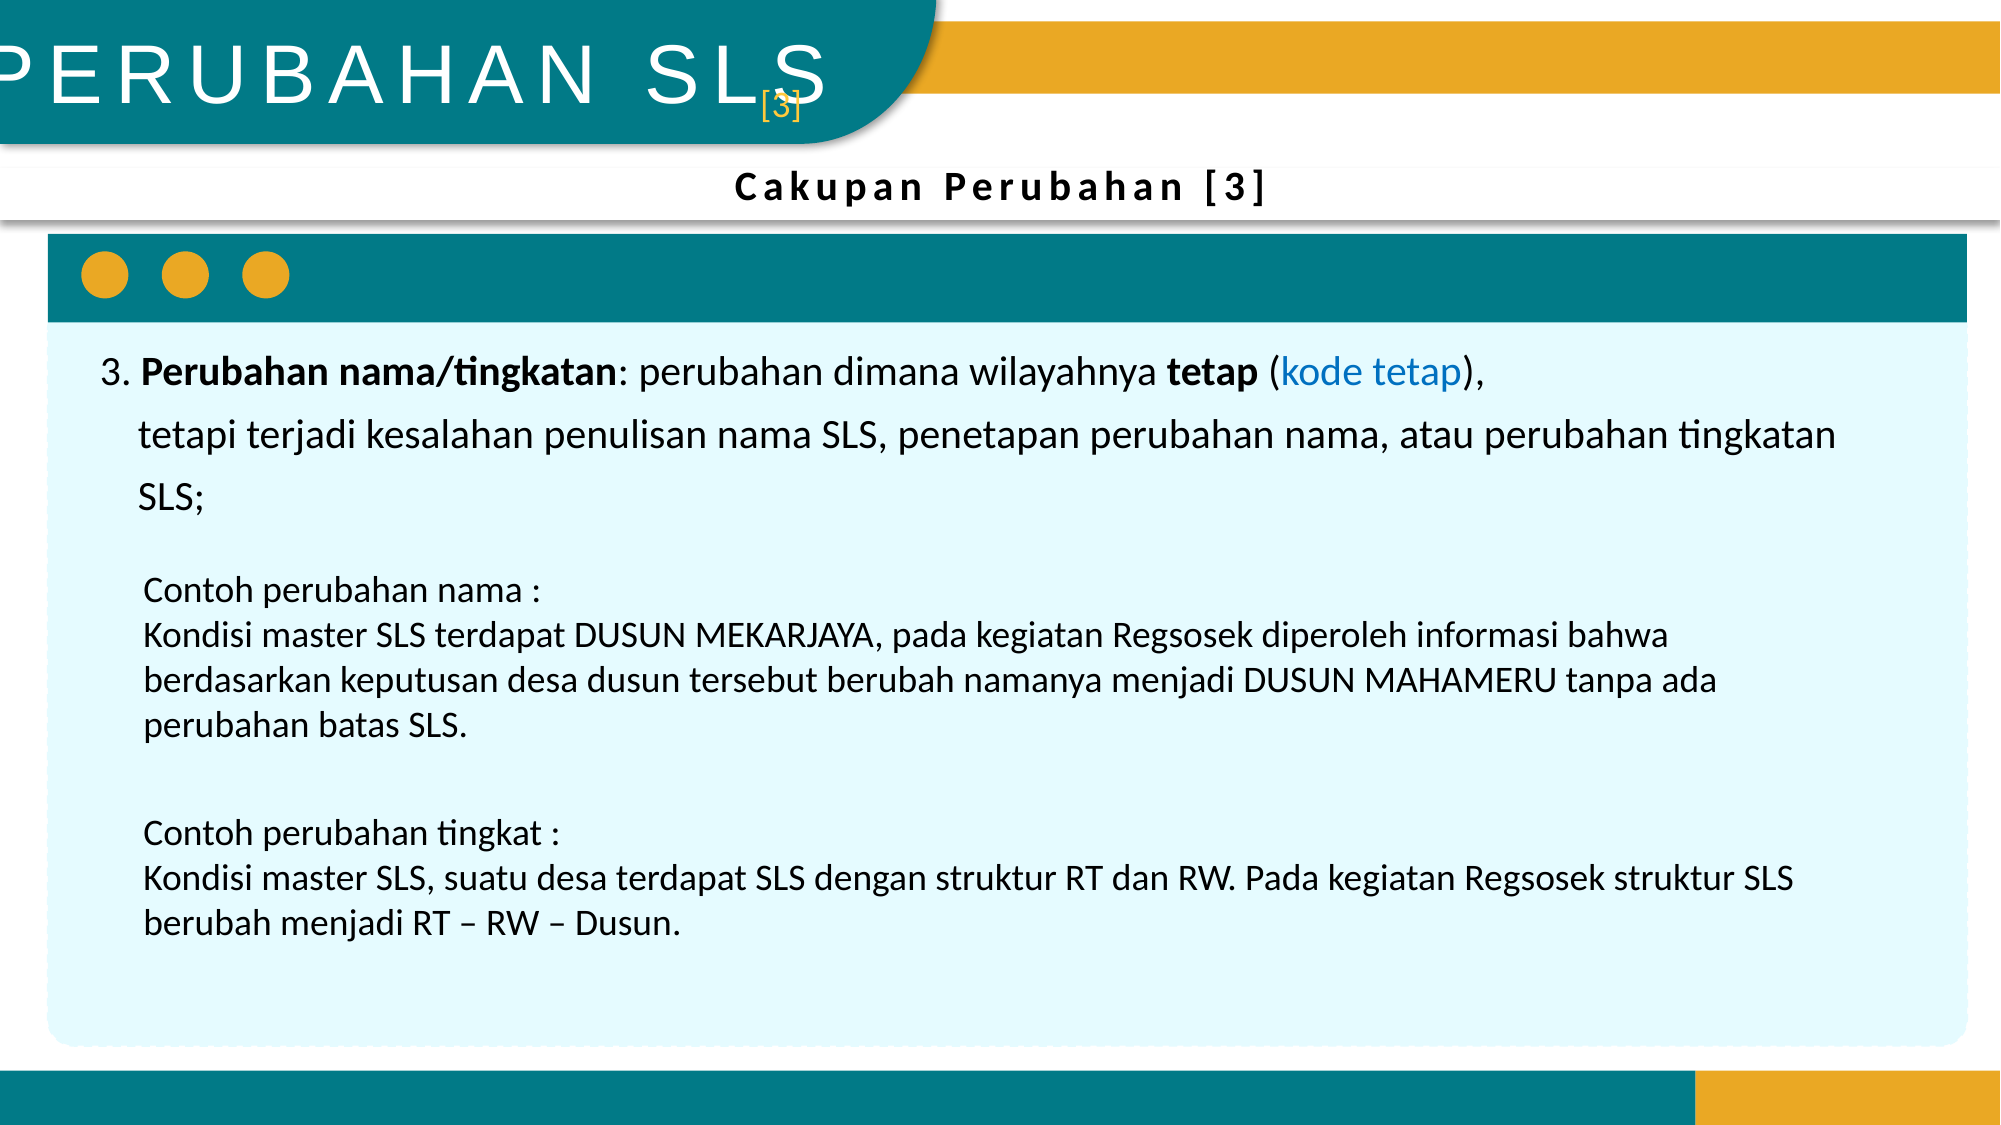

PERUBAHAN SLS

lihat buku pedoman teknis halaman
[3]
Cakupan Perubahan [3]

3. Perubahan nama/tingkatan: perubahan dimana wilayahnya tetap (kode tetap),
    tetapi terjadi kesalahan penulisan nama SLS, penetapan perubahan nama, atau perubahan tingkatan
    SLS;
Contoh perubahan nama :
Kondisi master SLS terdapat DUSUN MEKARJAYA, pada kegiatan Regsosek diperoleh informasi bahwa berdasarkan keputusan desa dusun tersebut berubah namanya menjadi DUSUN MAHAMERU tanpa ada perubahan batas SLS.
Contoh perubahan tingkat :
Kondisi master SLS, suatu desa terdapat SLS dengan struktur RT dan RW. Pada kegiatan Regsosek struktur SLS berubah menjadi RT – RW – Dusun.
6